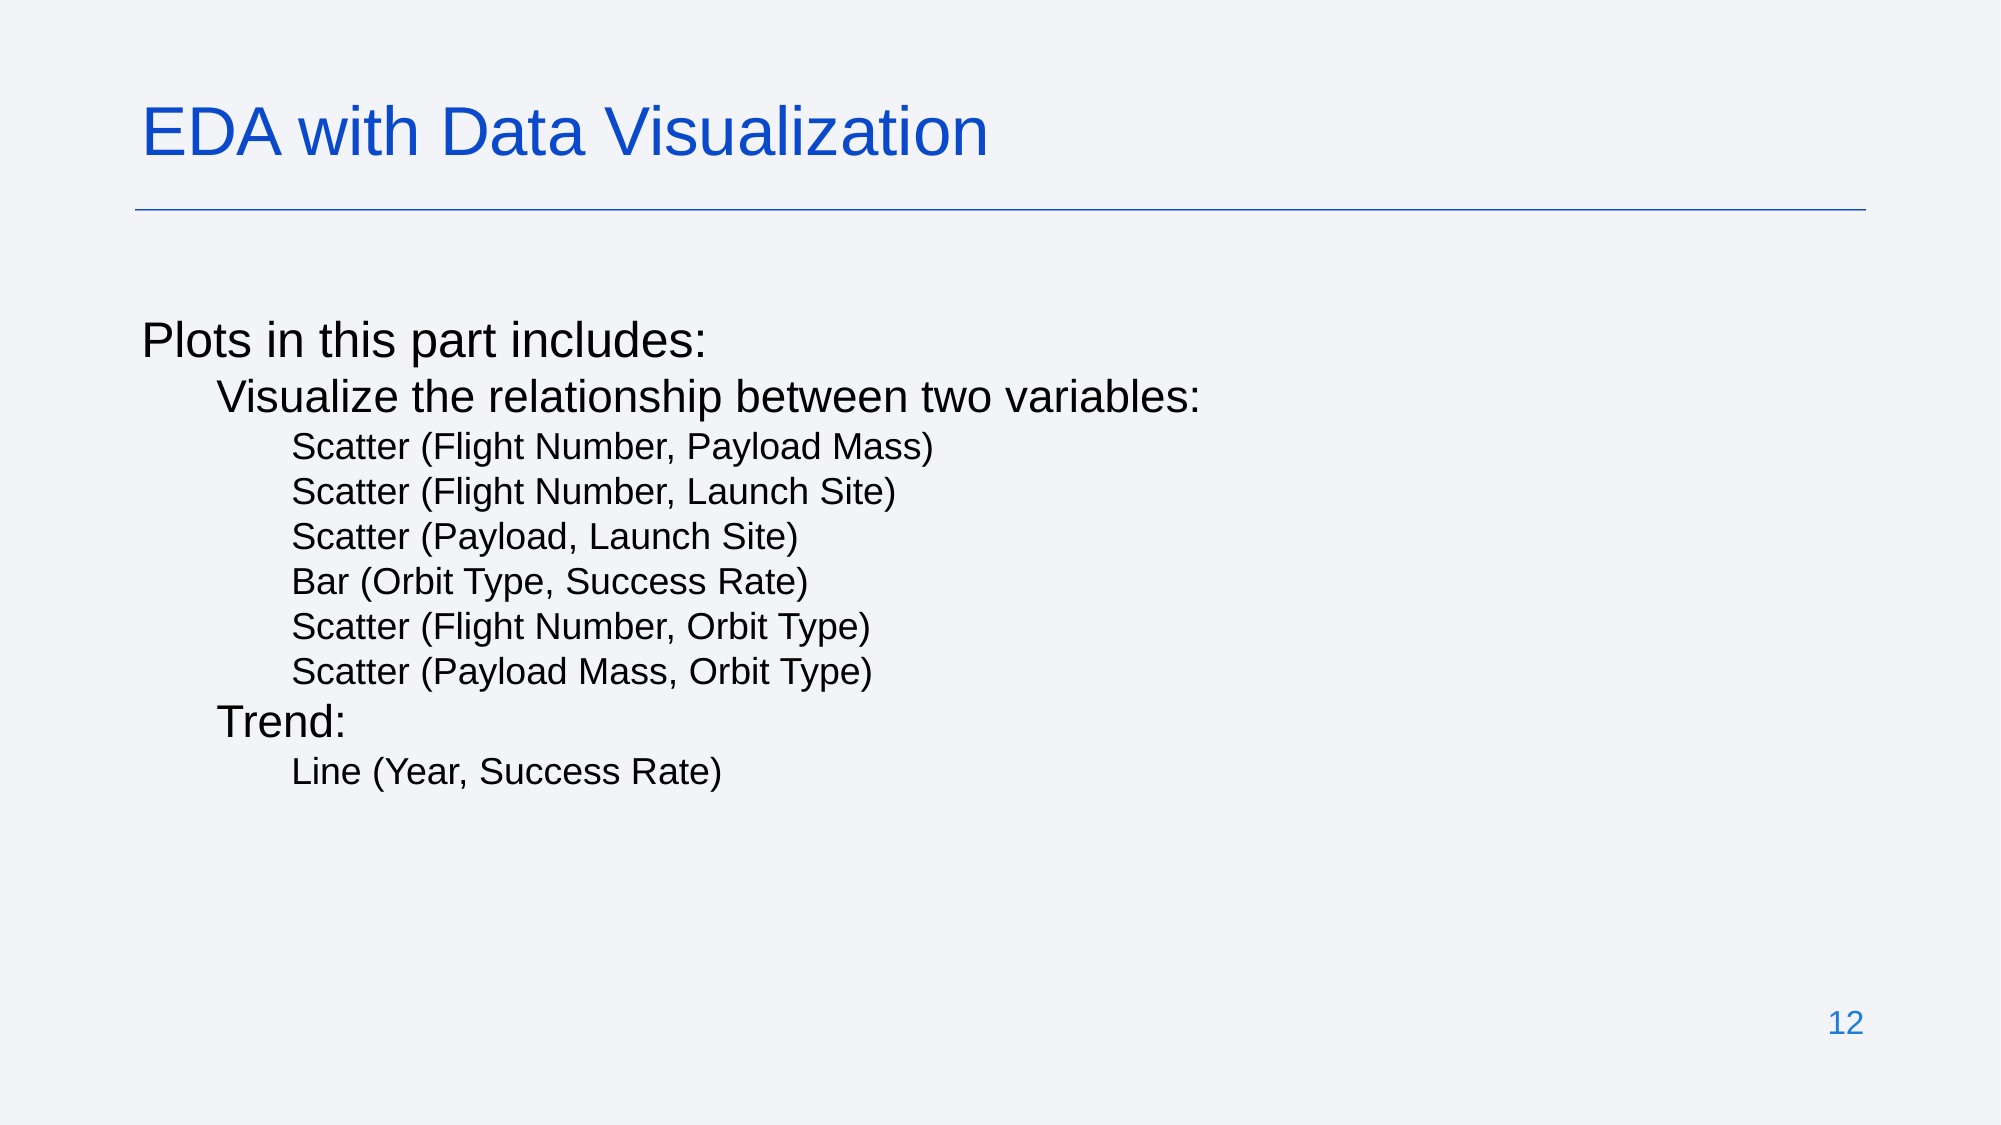

EDA with Data Visualization
Plots in this part includes:
Visualize the relationship between two variables:
Scatter (Flight Number, Payload Mass)
Scatter (Flight Number, Launch Site)
Scatter (Payload, Launch Site)
Bar (Orbit Type, Success Rate)
Scatter (Flight Number, Orbit Type)
Scatter (Payload Mass, Orbit Type)
Trend:
Line (Year, Success Rate)

12